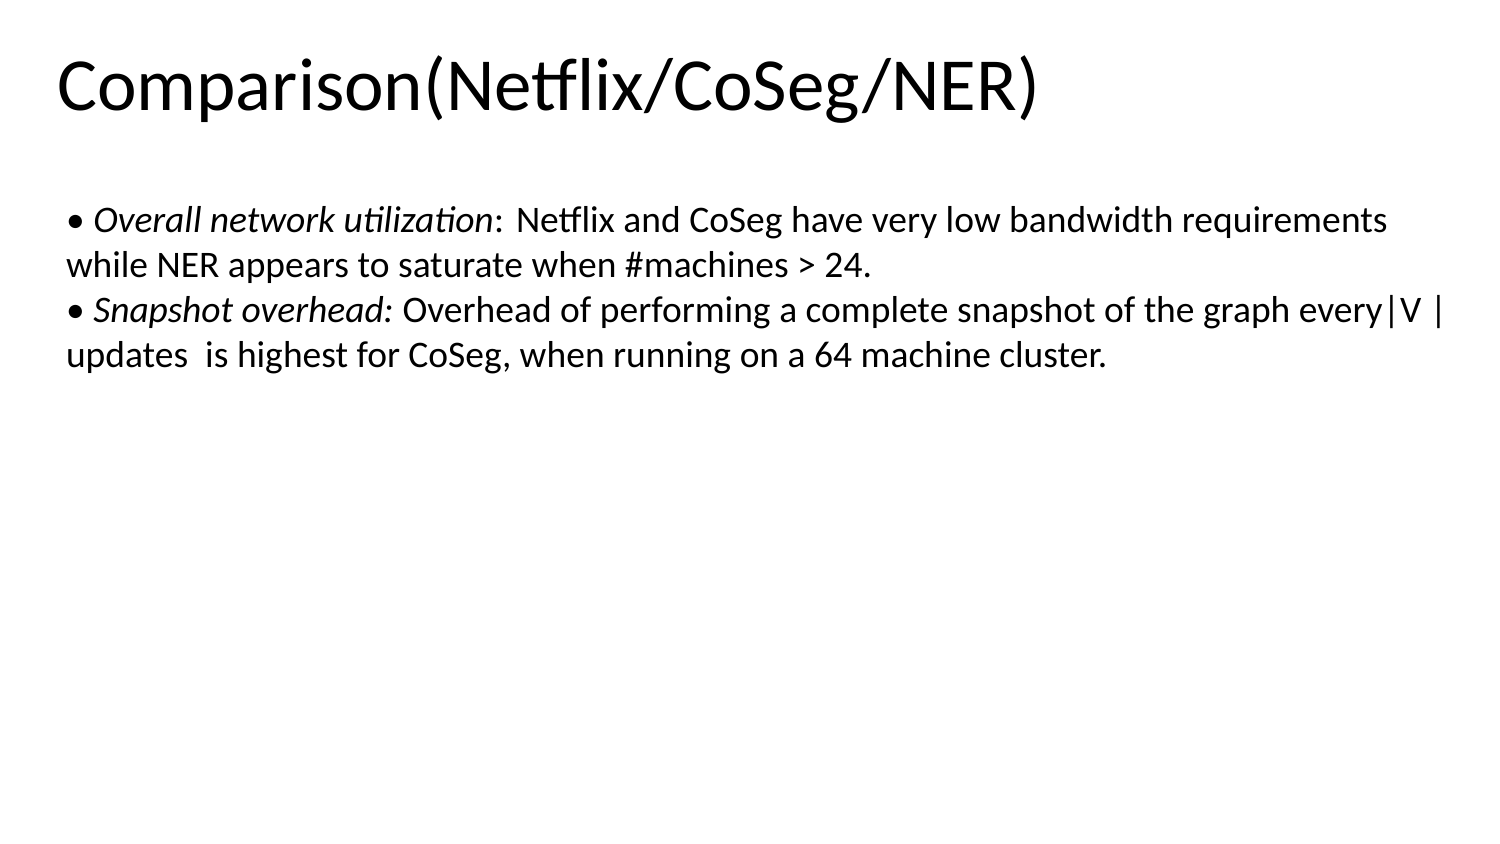

# Comparison(Netflix/CoSeg/NER)
• Overall network utilization: 	Netflix and CoSeg have very low bandwidth requirements while NER appears to saturate when #machines > 24.
• Snapshot overhead: Overhead of performing a complete snapshot of the graph every|V | updates  is highest for CoSeg, when running on a 64 machine cluster.